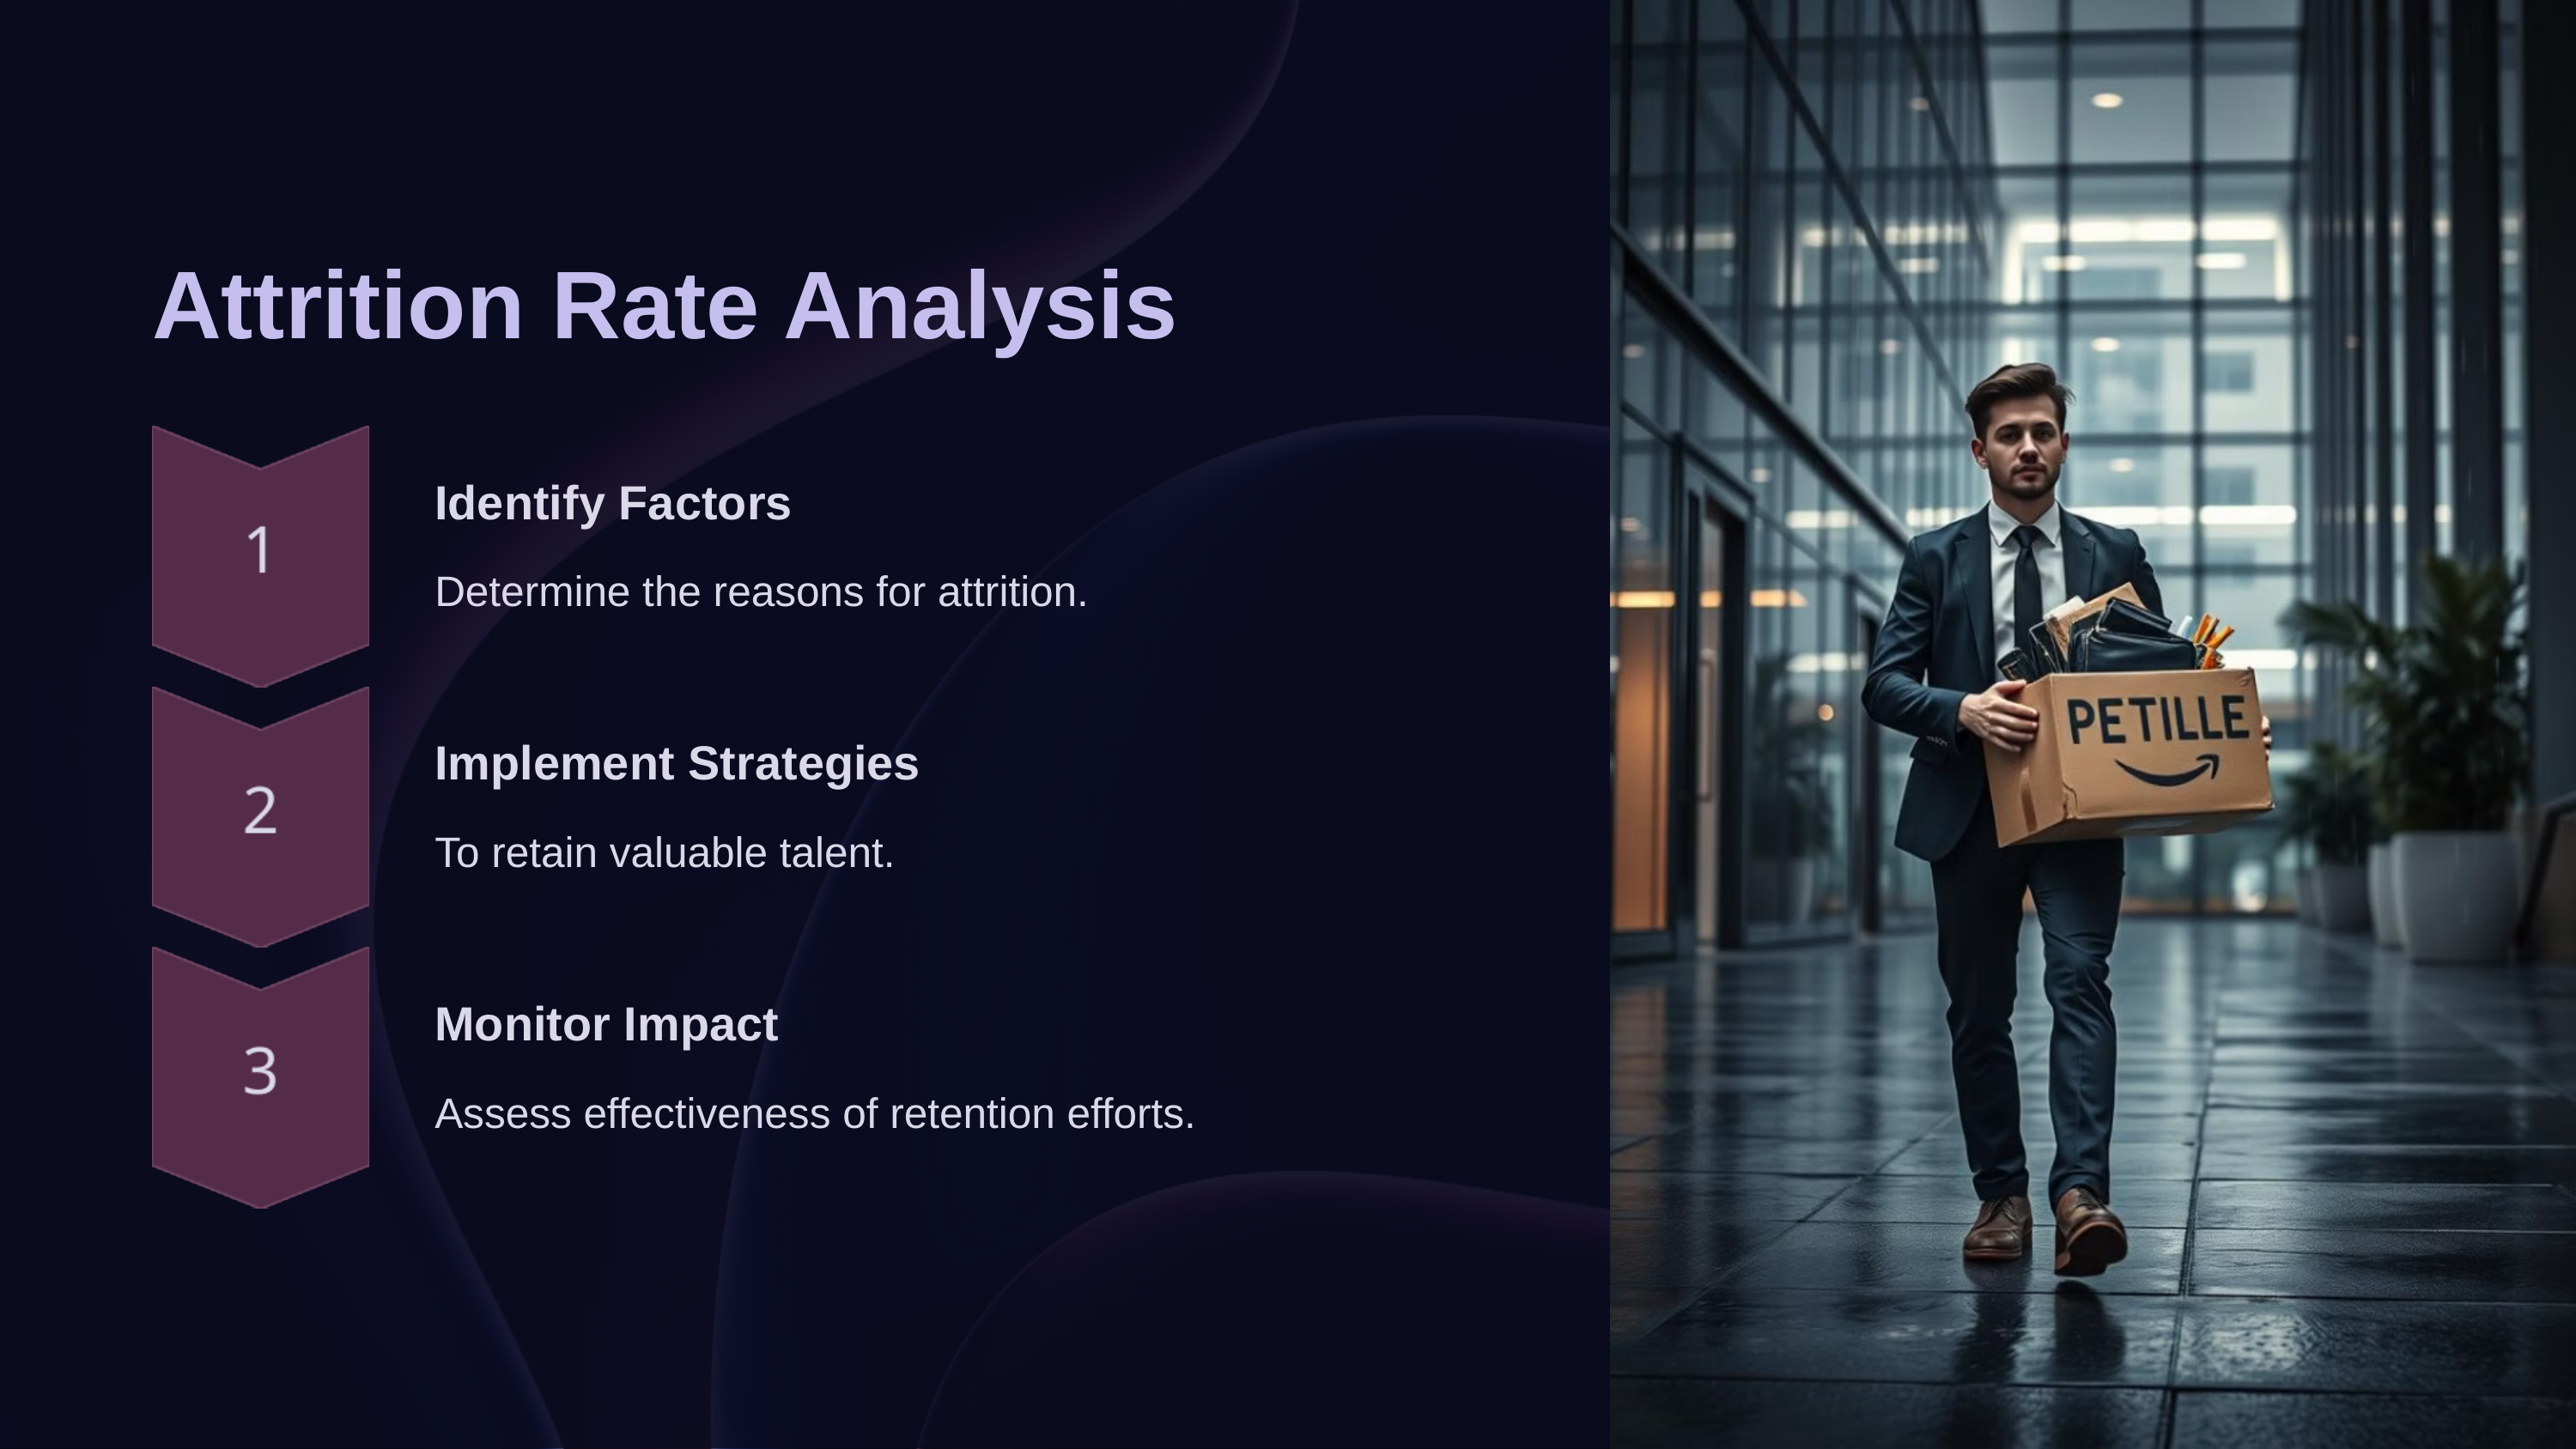

Attrition Rate Analysis

Identify Factors

Determine the reasons for attrition.

Implement Strategies

To retain valuable talent.

Monitor Impact

Assess effectiveness of retention efforts.